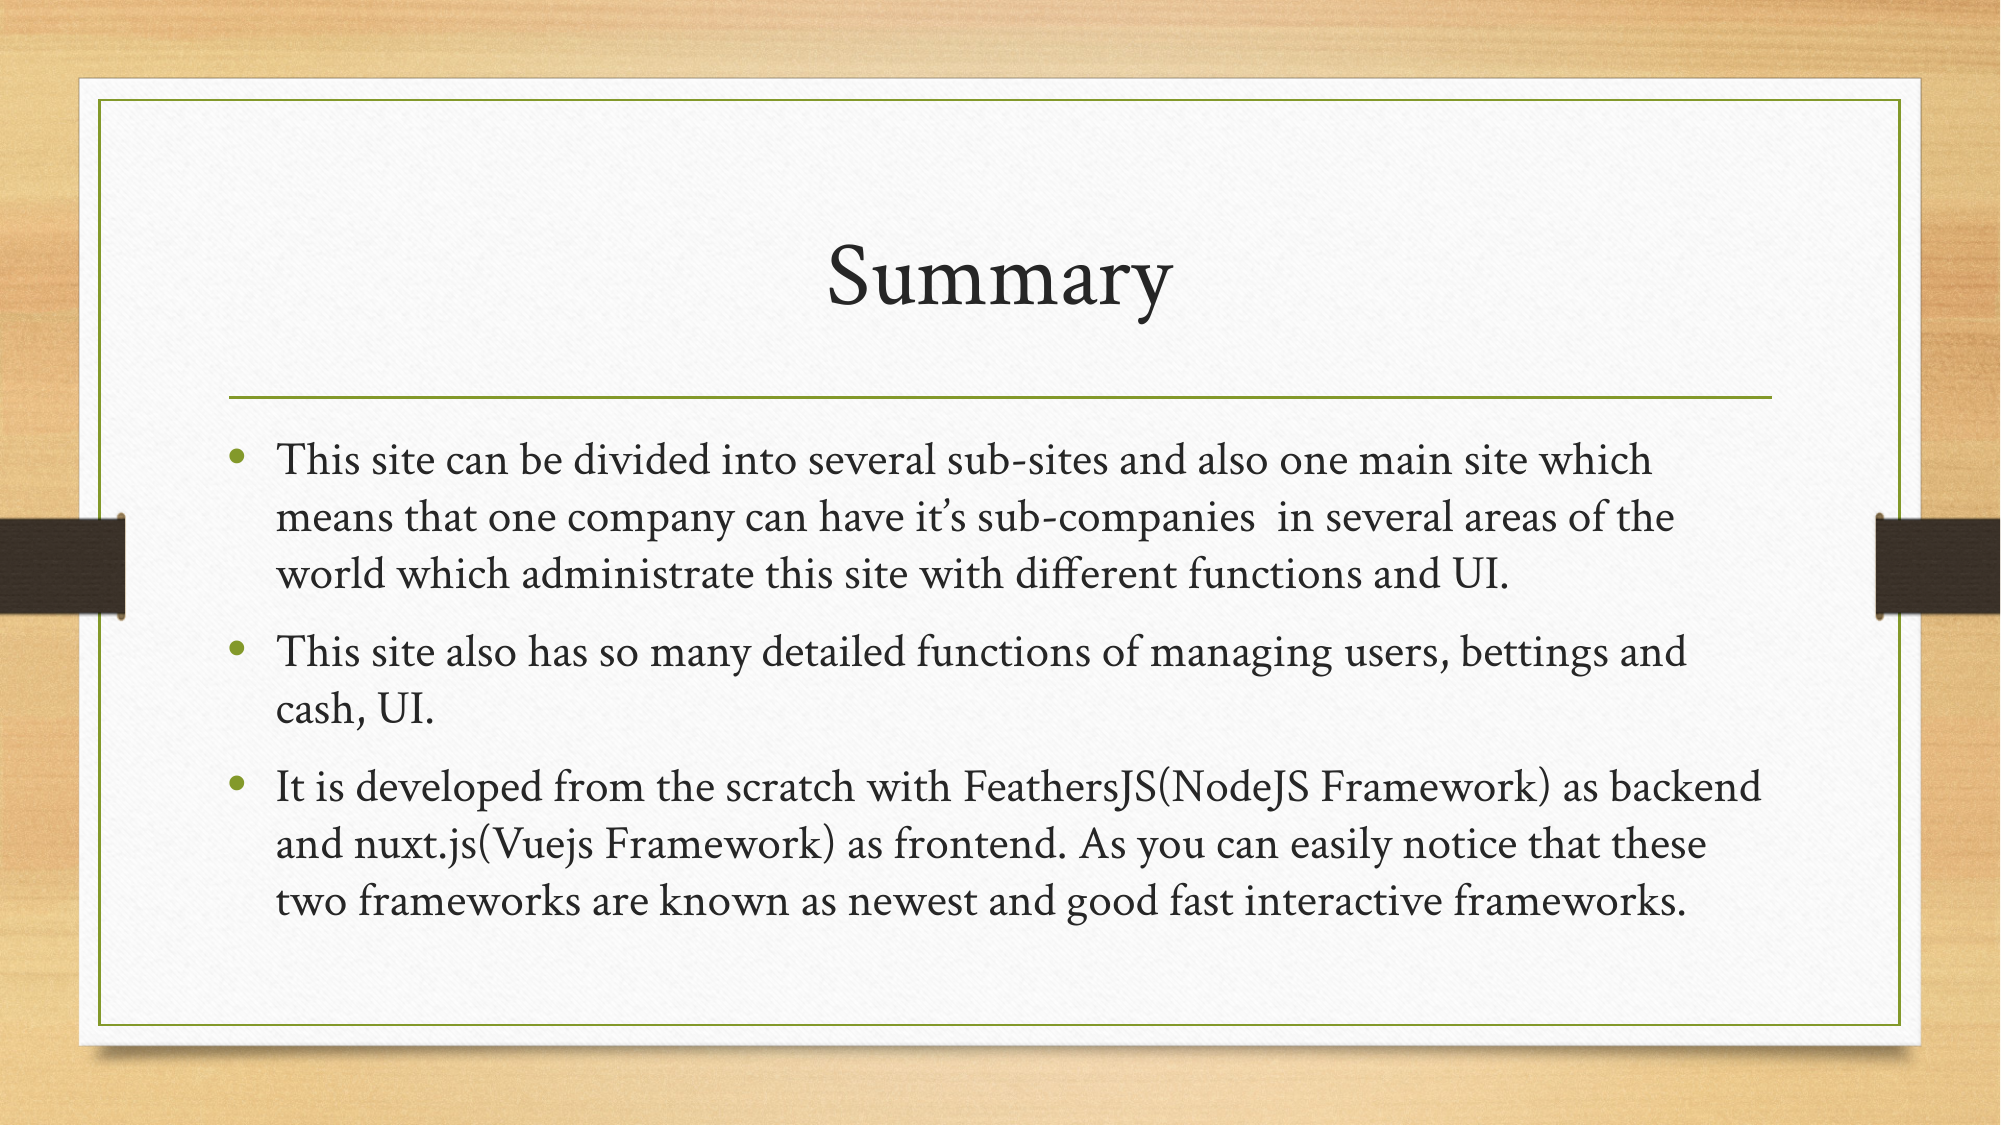

# Summary
This site can be divided into several sub-sites and also one main site which means that one company can have it’s sub-companies  in several areas of the world which administrate this site with different functions and UI.
This site also has so many detailed functions of managing users, bettings and cash, UI.
It is developed from the scratch with FeathersJS(NodeJS Framework) as backend and nuxt.js(Vuejs Framework) as frontend. As you can easily notice that these two frameworks are known as newest and good fast interactive frameworks.